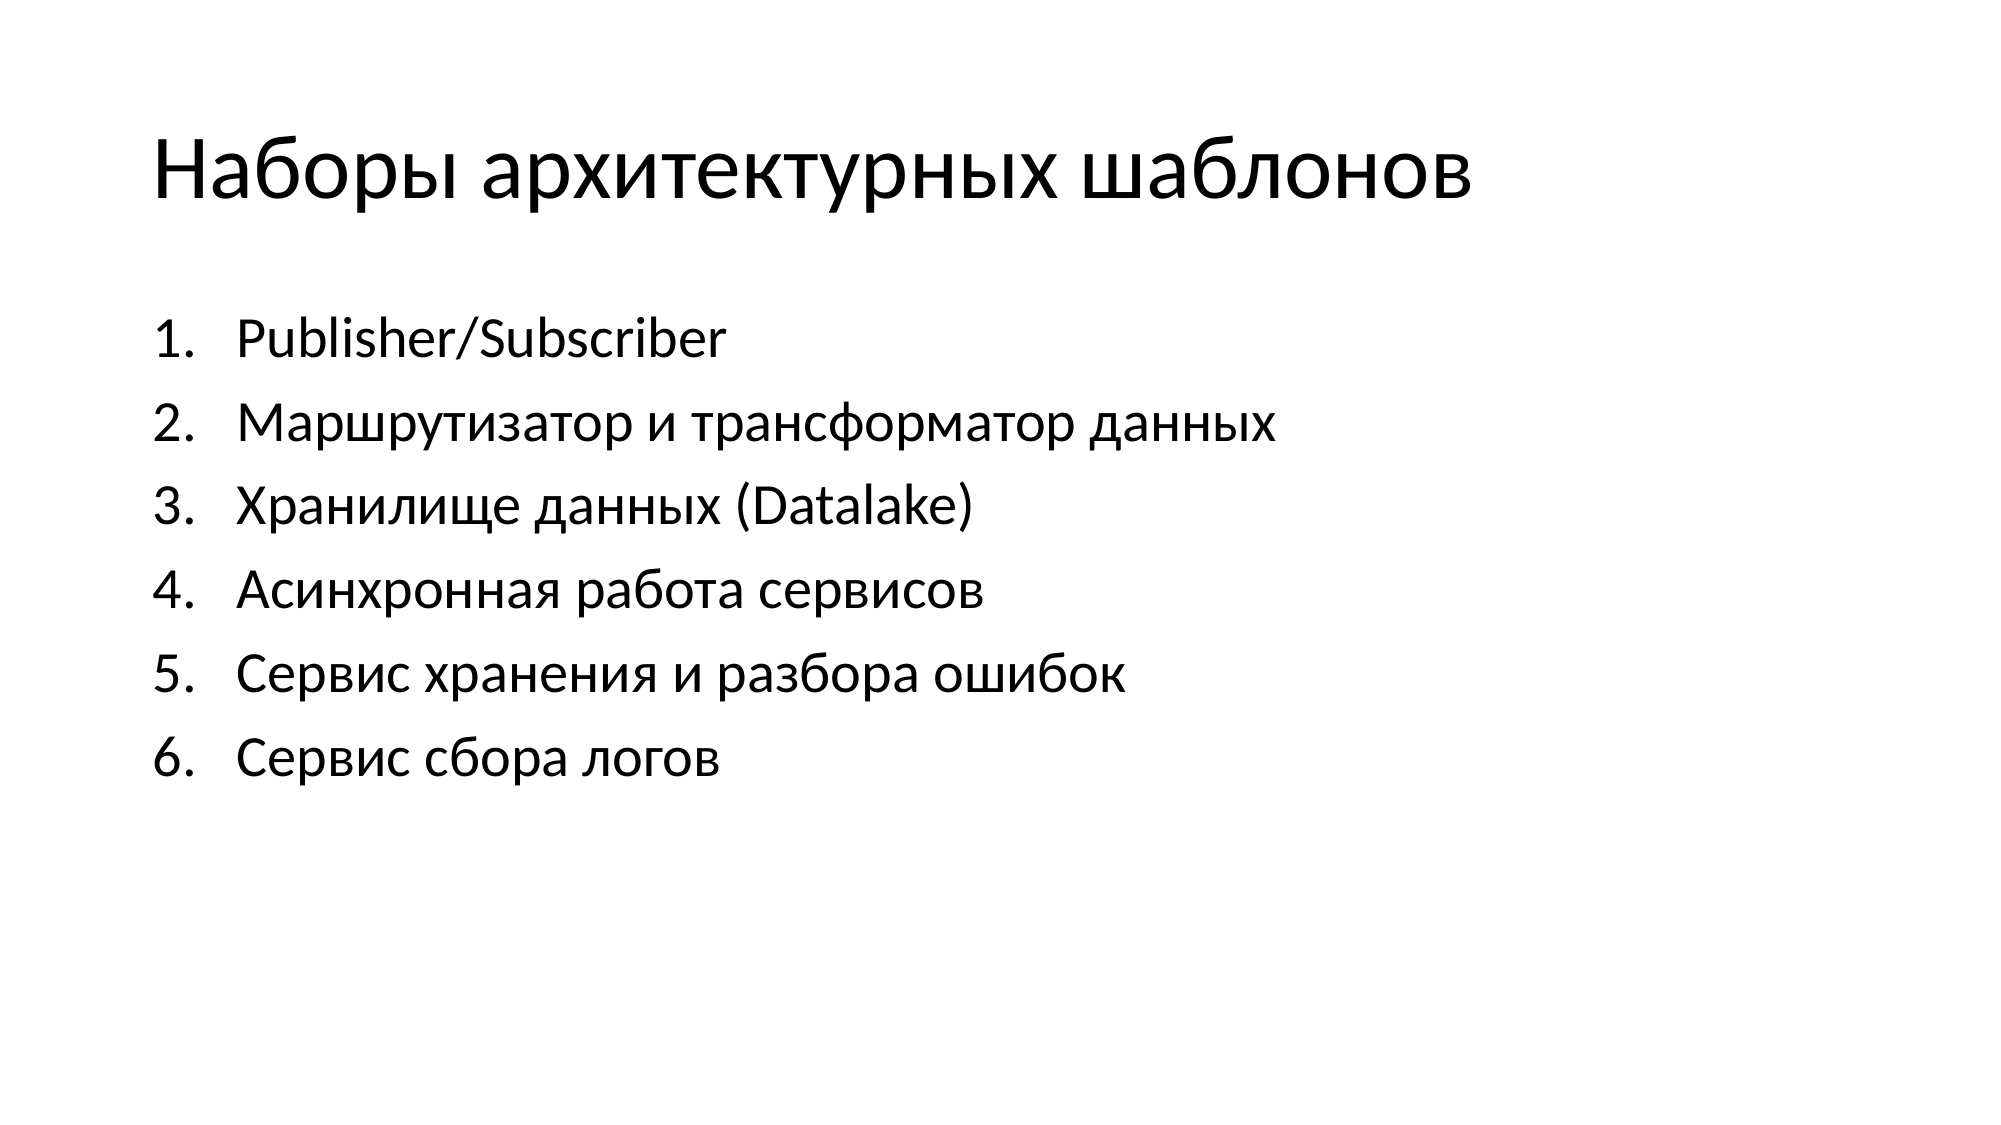

# Наборы архитектурных шаблонов
Publisher/Subscriber
Маршрутизатор и трансформатор данных
Хранилище данных (Datalake)
Асинхронная работа сервисов
Сервис хранения и разбора ошибок
Сервис сбора логов